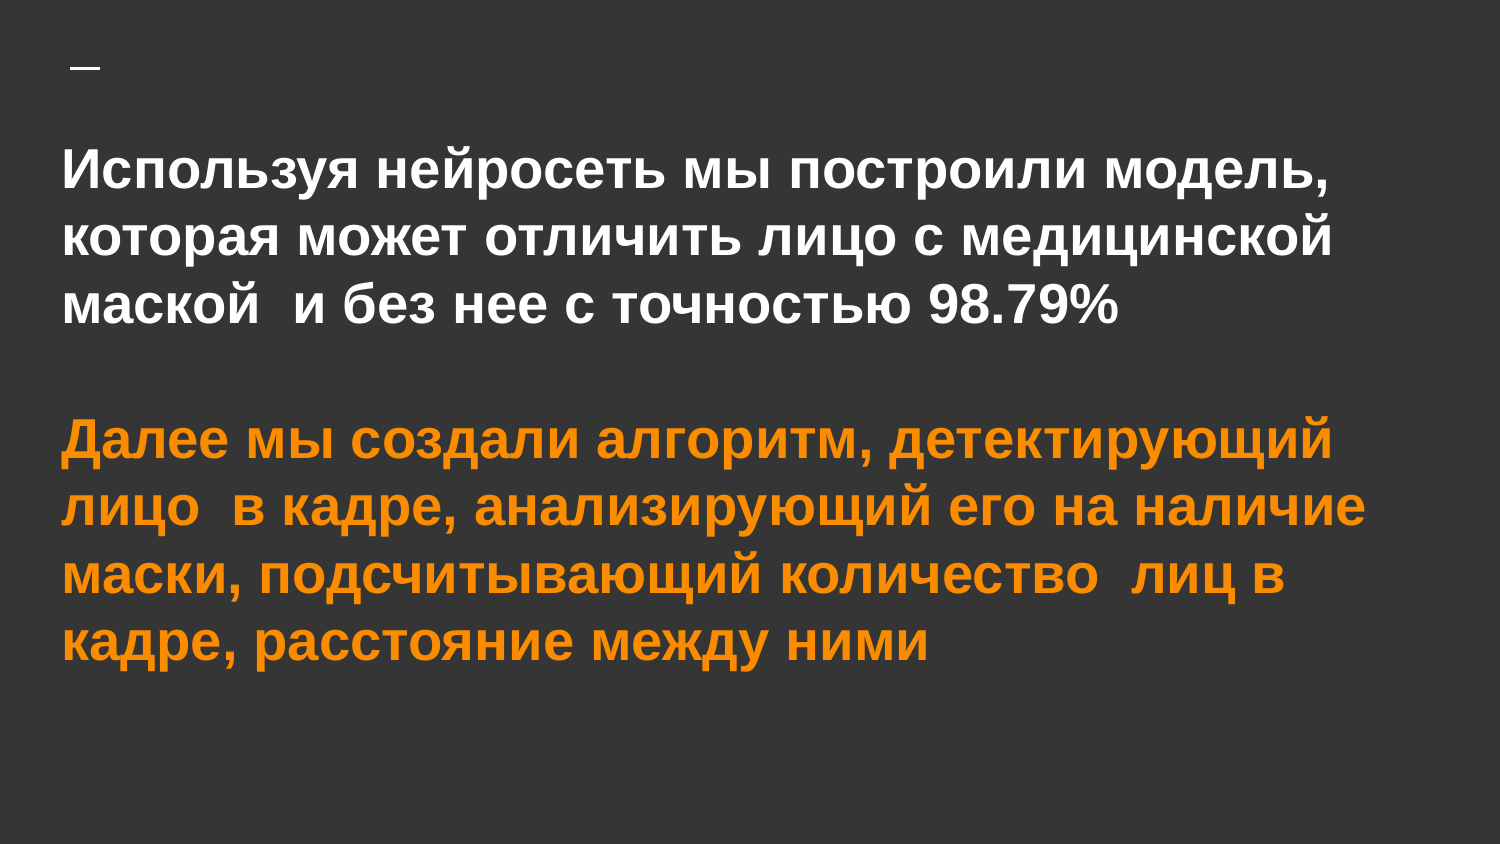

# Используя нейросеть мы построили модель, которая может отличить лицо с медицинской маской  и без нее с точностью 98.79%

Далее мы создали алгоритм, детектирующий лицо  в кадре, анализирующий его на наличие маски, подсчитывающий количество  лиц в кадре, расстояние между ними